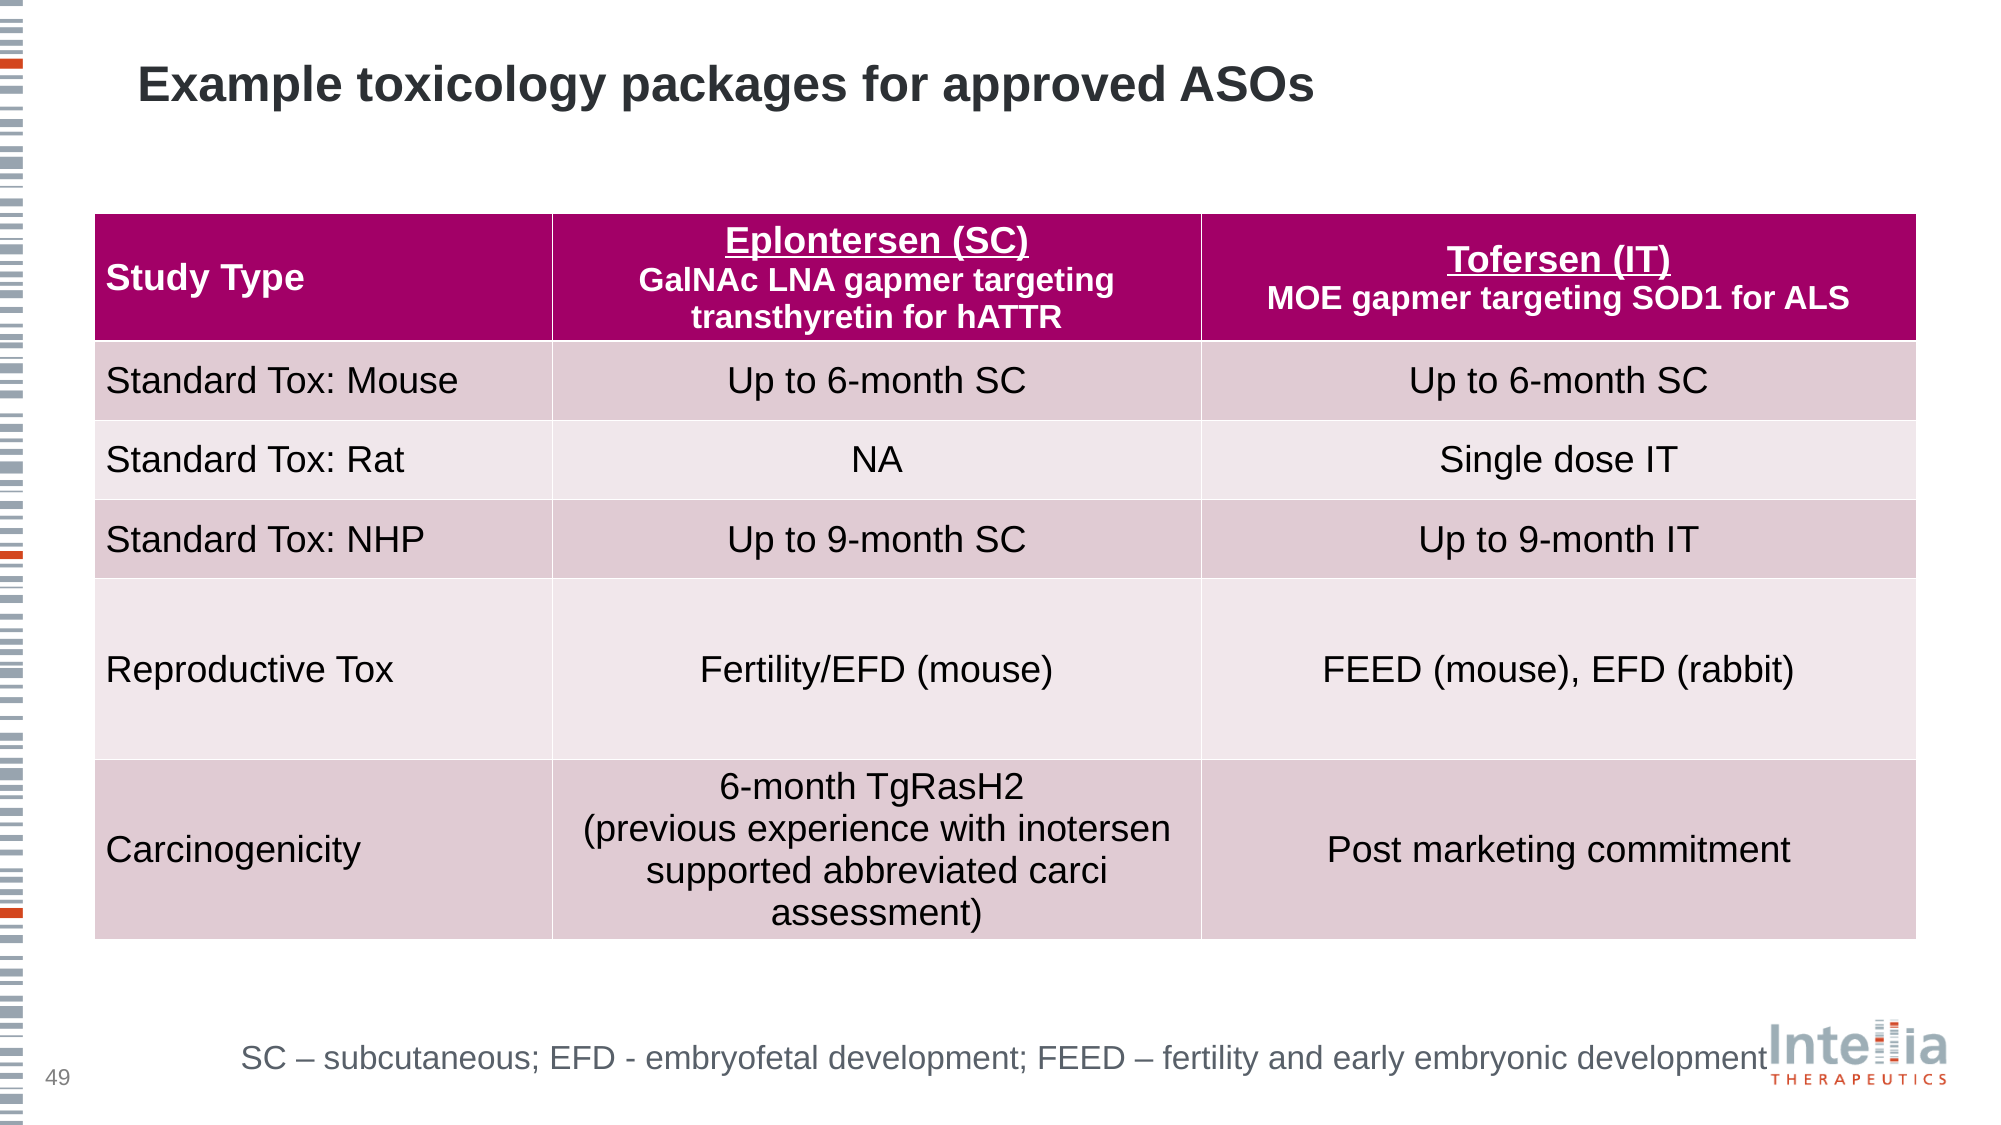

# Example toxicology packages for approved ASOs
| Study Type​ | Eplontersen (SC) GalNAc LNA gapmer targeting transthyretin for hATTR | Tofersen (IT) MOE gapmer targeting SOD1 for ALS |
| --- | --- | --- |
| Standard Tox: Mouse​ | Up to 6-month SC | Up to 6-month SC​ |
| Standard Tox: Rat​ | NA | Single dose IT |
| Standard Tox: NHP​ | Up to 9-month SC​ | Up to 9-month IT |
| Reproductive Tox | Fertility/EFD (mouse) | FEED (mouse), EFD (rabbit)​ |
| Carcinogenicity​ | 6-month TgRasH2 (previous experience with inotersen supported abbreviated carci assessment) | Post marketing commitment |
SC – subcutaneous; EFD - embryofetal development; FEED – fertility and early embryonic development